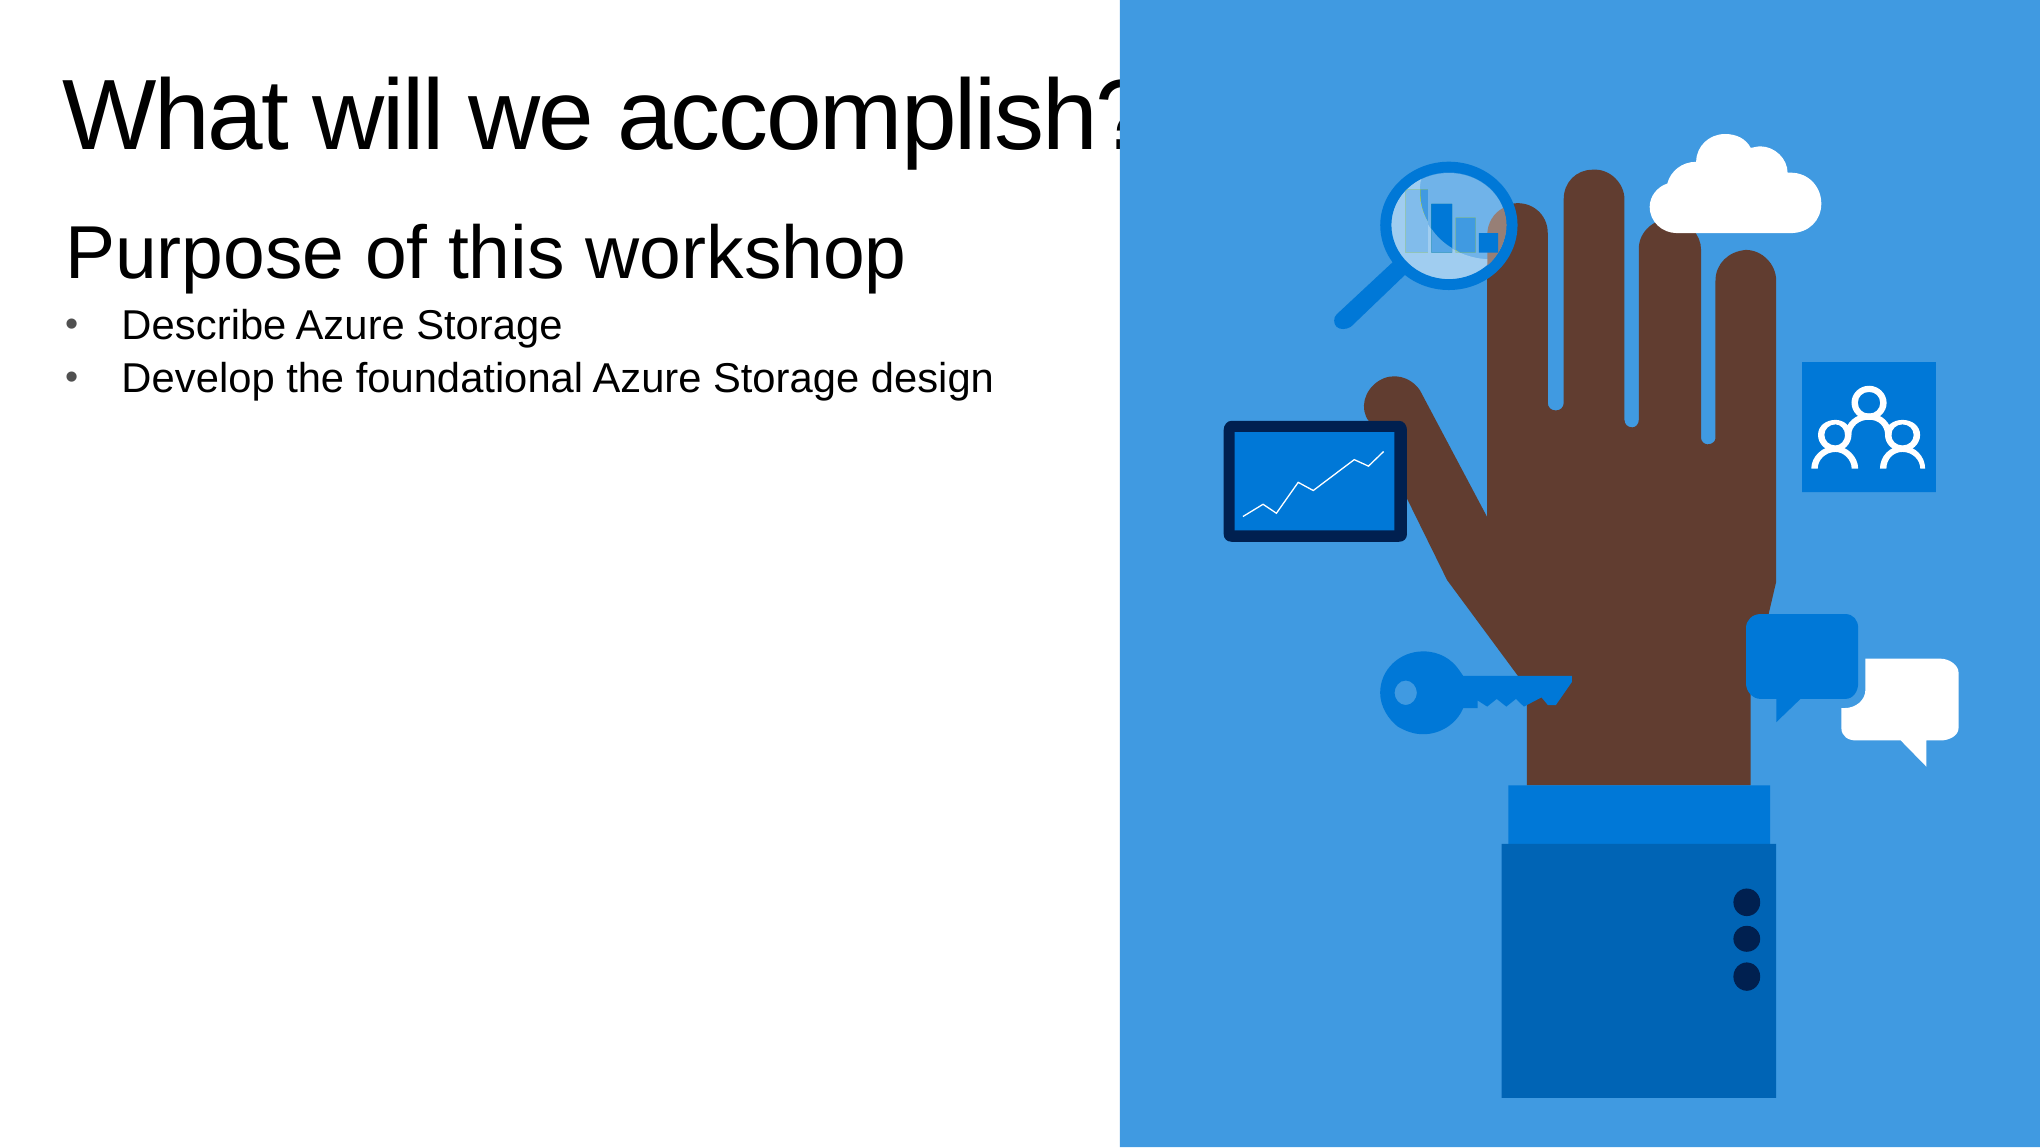

# What will we accomplish?
Purpose of this workshop
Describe Azure Storage
Develop the foundational Azure Storage design